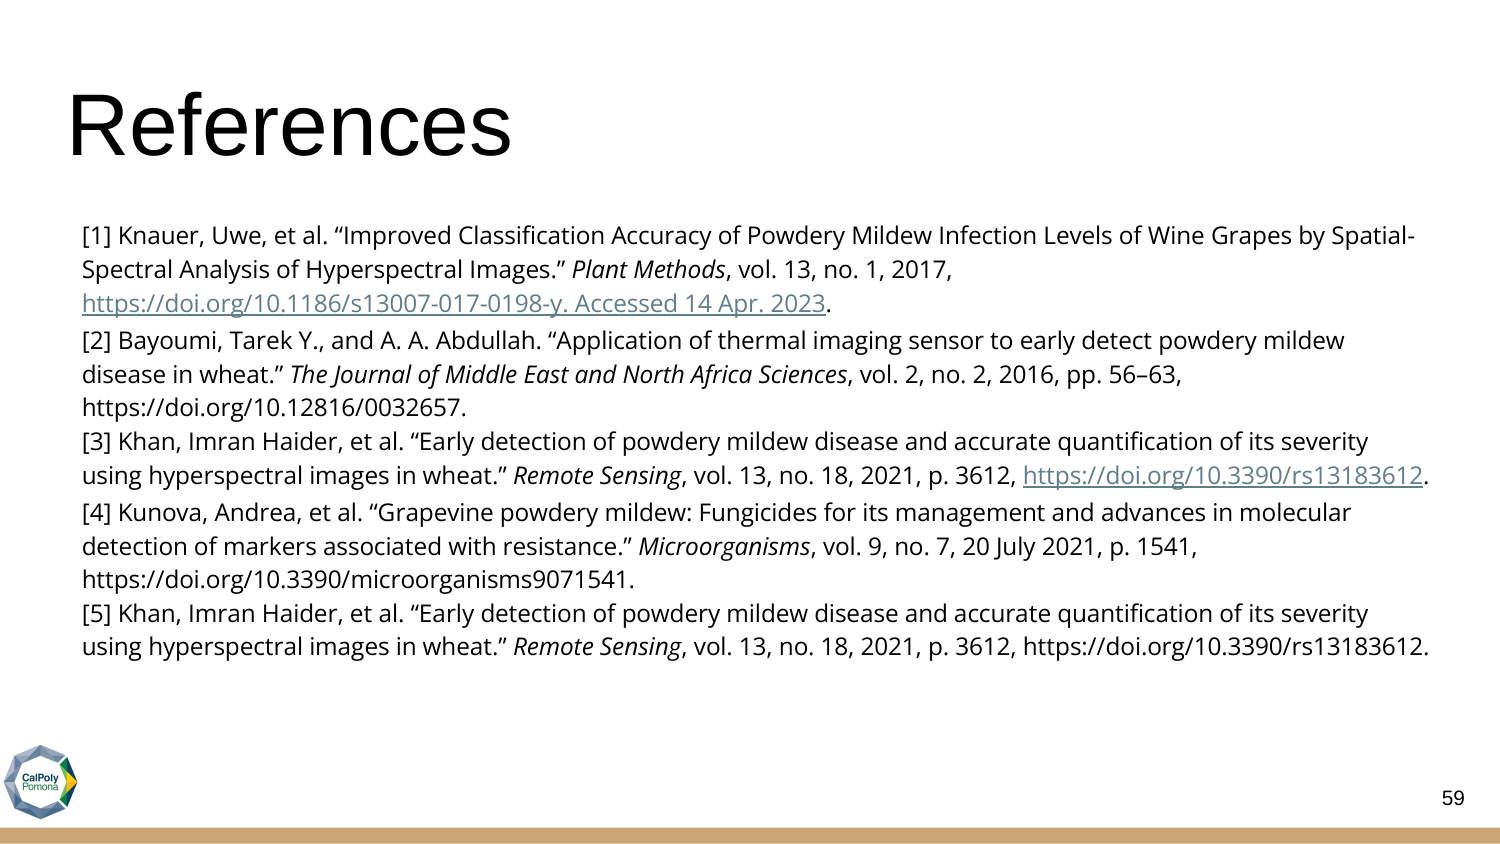

# References
[1] Knauer, Uwe, et al. “Improved Classification Accuracy of Powdery Mildew Infection Levels of Wine Grapes by Spatial-Spectral Analysis of Hyperspectral Images.” Plant Methods, vol. 13, no. 1, 2017, https://doi.org/10.1186/s13007-017-0198-y. Accessed 14 Apr. 2023.
[2] Bayoumi, Tarek Y., and A. A. Abdullah. “Application of thermal imaging sensor to early detect powdery mildew disease in wheat.” The Journal of Middle East and North Africa Sciences, vol. 2, no. 2, 2016, pp. 56–63, https://doi.org/10.12816/0032657.
[3] Khan, Imran Haider, et al. “Early detection of powdery mildew disease and accurate quantification of its severity using hyperspectral images in wheat.” Remote Sensing, vol. 13, no. 18, 2021, p. 3612, https://doi.org/10.3390/rs13183612.
[4] Kunova, Andrea, et al. “Grapevine powdery mildew: Fungicides for its management and advances in molecular detection of markers associated with resistance.” Microorganisms, vol. 9, no. 7, 20 July 2021, p. 1541, https://doi.org/10.3390/microorganisms9071541.
[5] Khan, Imran Haider, et al. “Early detection of powdery mildew disease and accurate quantification of its severity using hyperspectral images in wheat.” Remote Sensing, vol. 13, no. 18, 2021, p. 3612, https://doi.org/10.3390/rs13183612.

59